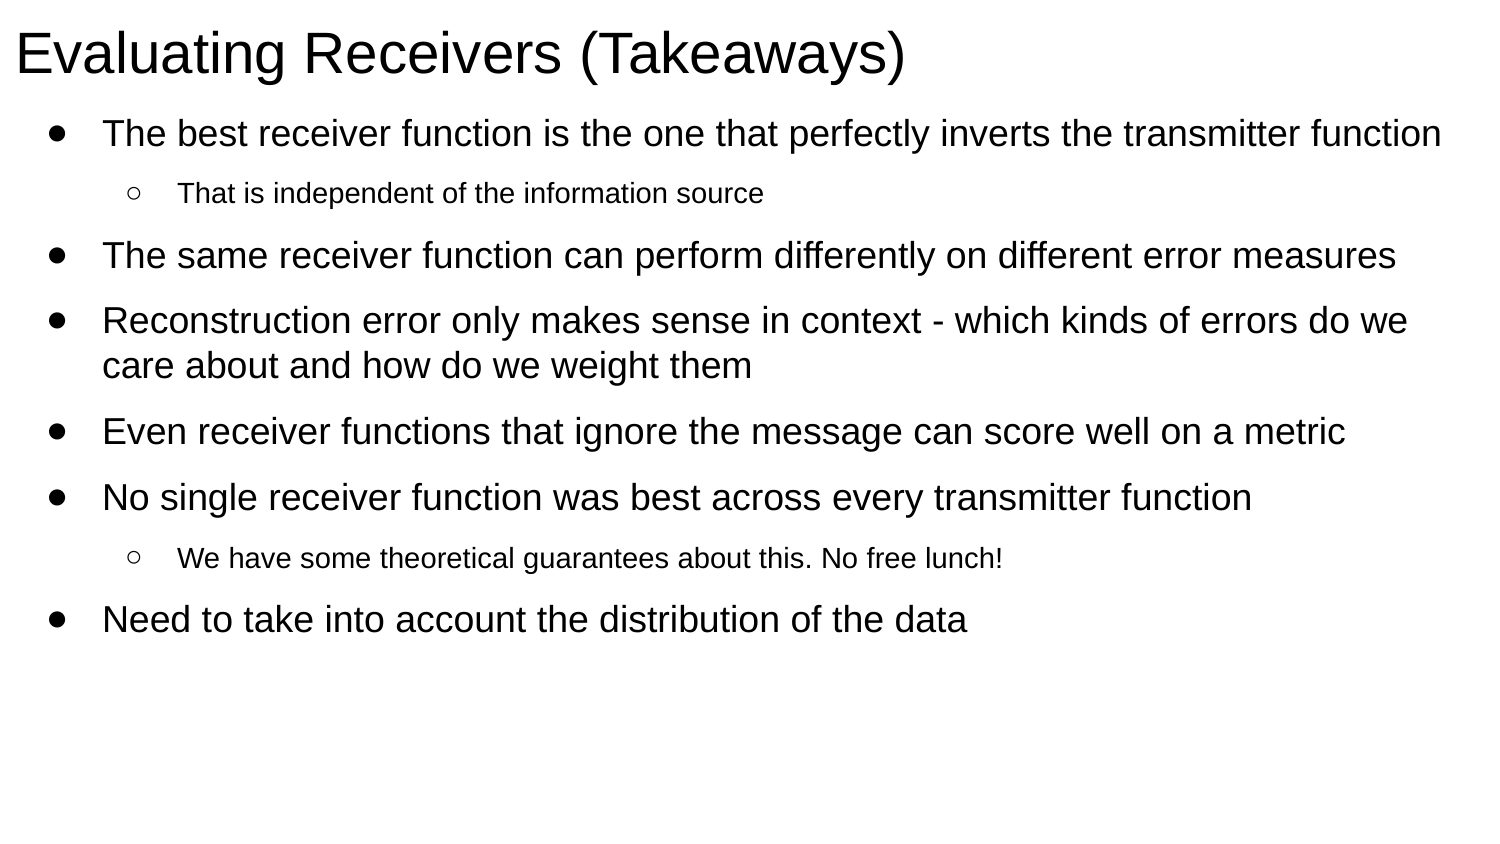

# Evaluating Receivers (Takeaways)
The best receiver function is the one that perfectly inverts the transmitter function
That is independent of the information source
The same receiver function can perform differently on different error measures
Reconstruction error only makes sense in context - which kinds of errors do we care about and how do we weight them
Even receiver functions that ignore the message can score well on a metric
No single receiver function was best across every transmitter function
We have some theoretical guarantees about this. No free lunch!
Need to take into account the distribution of the data